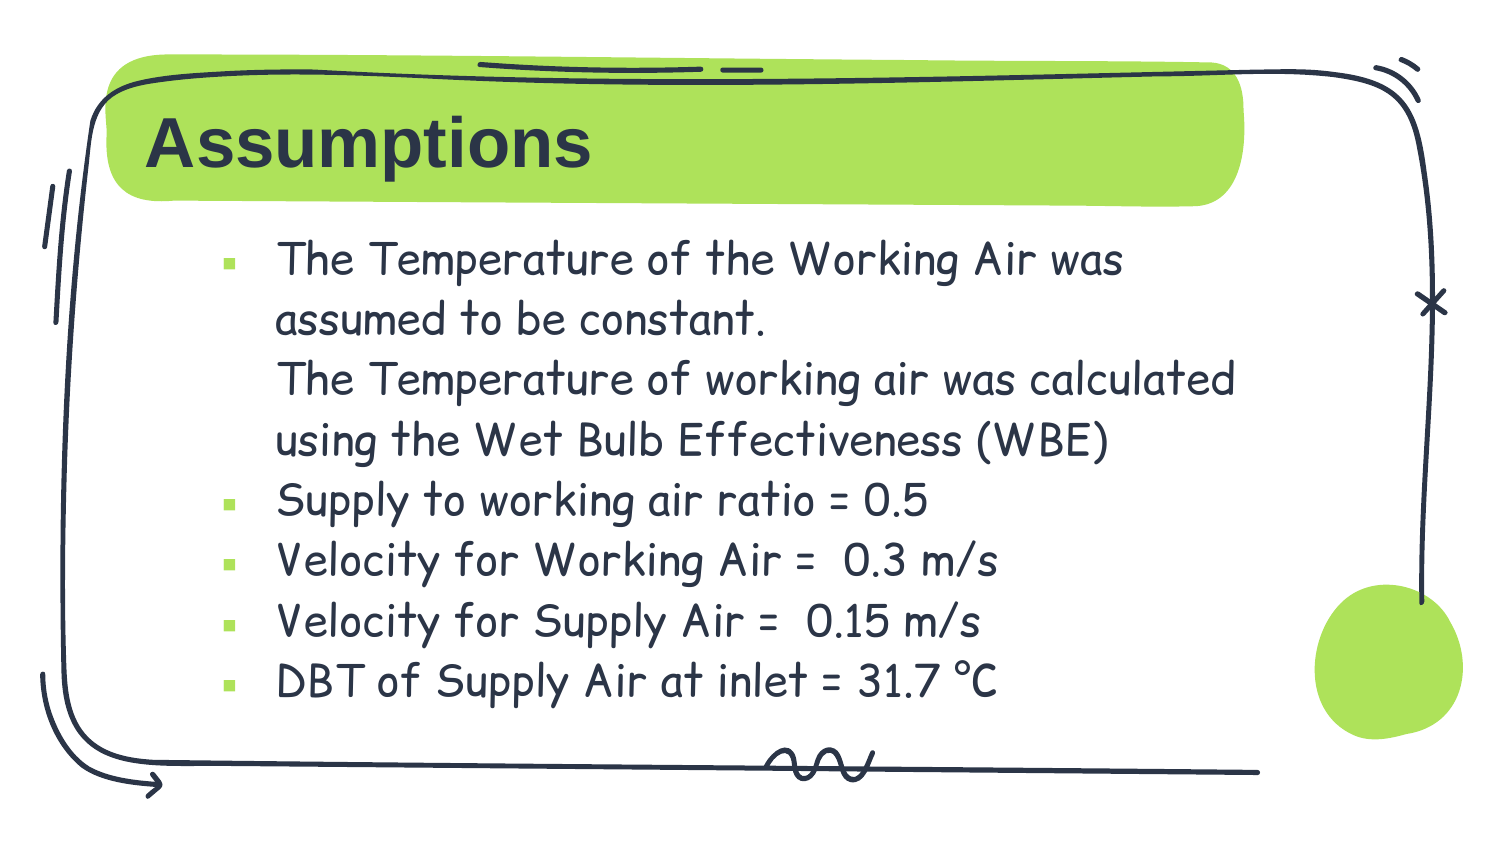

# Assumptions
The Temperature of the Working Air was assumed to be constant.
The Temperature of working air was calculated using the Wet Bulb Effectiveness (WBE)
Supply to working air ratio = 0.5
Velocity for Working Air =  0.3 m/s
Velocity for Supply Air =  0.15 m/s
DBT of Supply Air at inlet = 31.7 °C